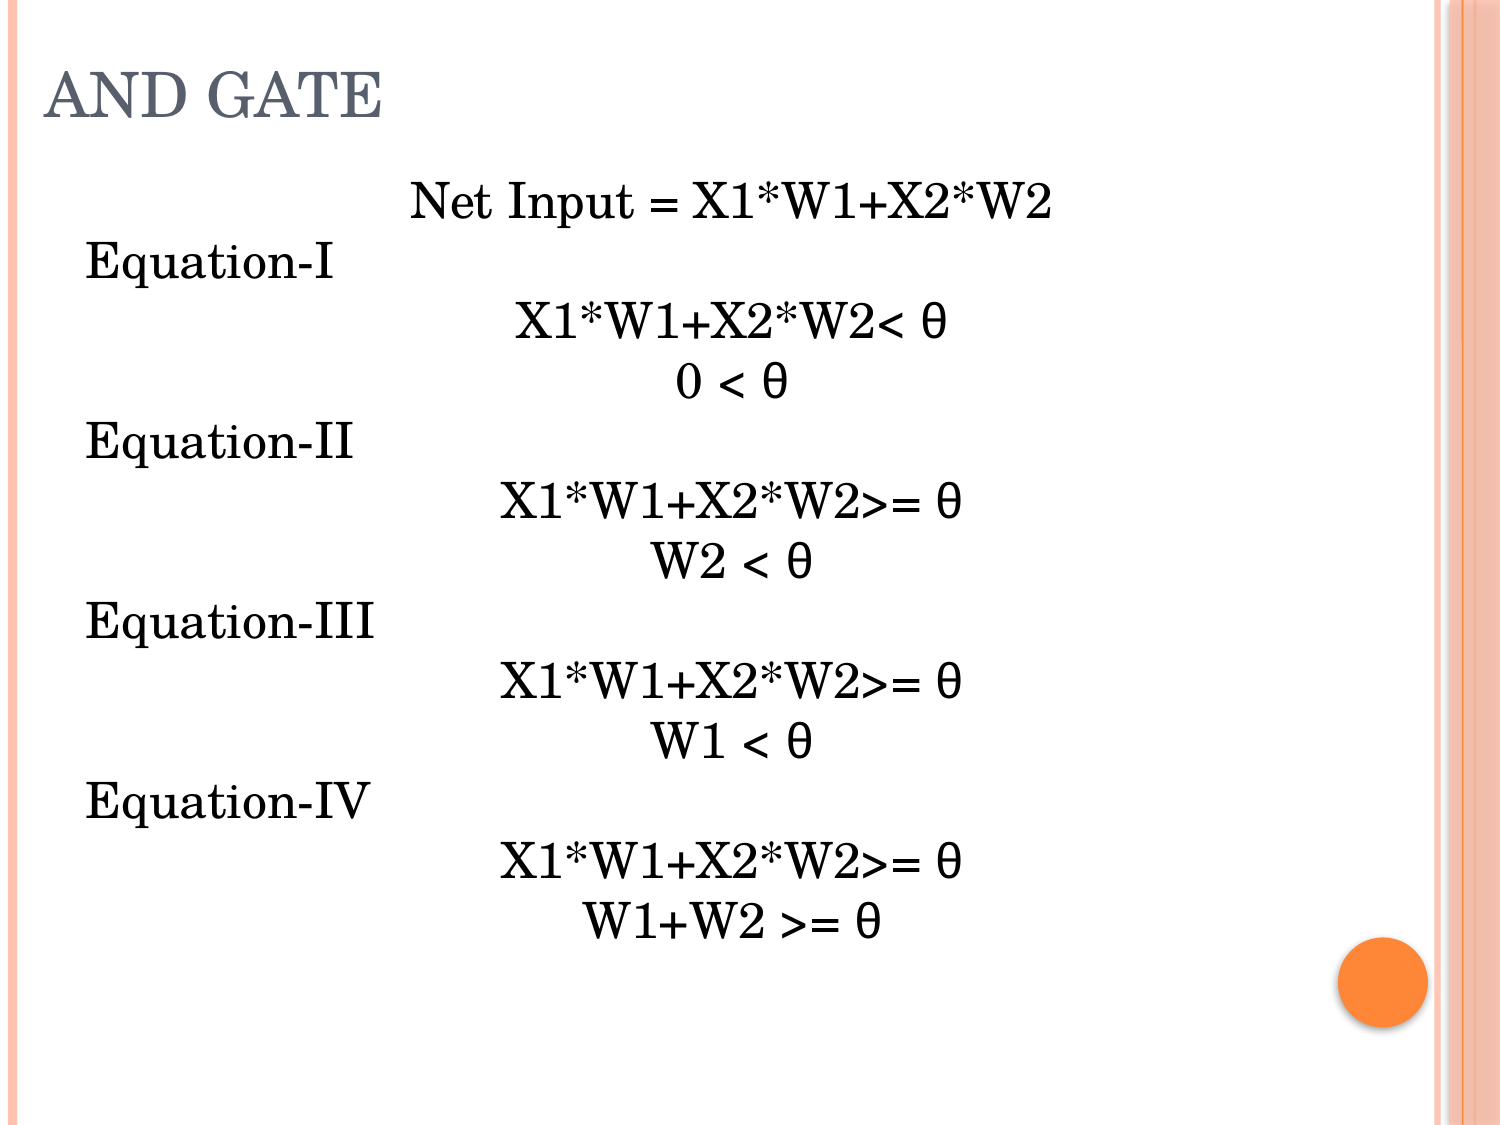

# AND Gate
Net Input = X1*W1+X2*W2
Equation-I
X1*W1+X2*W2< θ
0 < θ
Equation-II
X1*W1+X2*W2>= θ
W2 < θ
Equation-III
X1*W1+X2*W2>= θ
W1 < θ
Equation-IV
X1*W1+X2*W2>= θ
W1+W2 >= θ